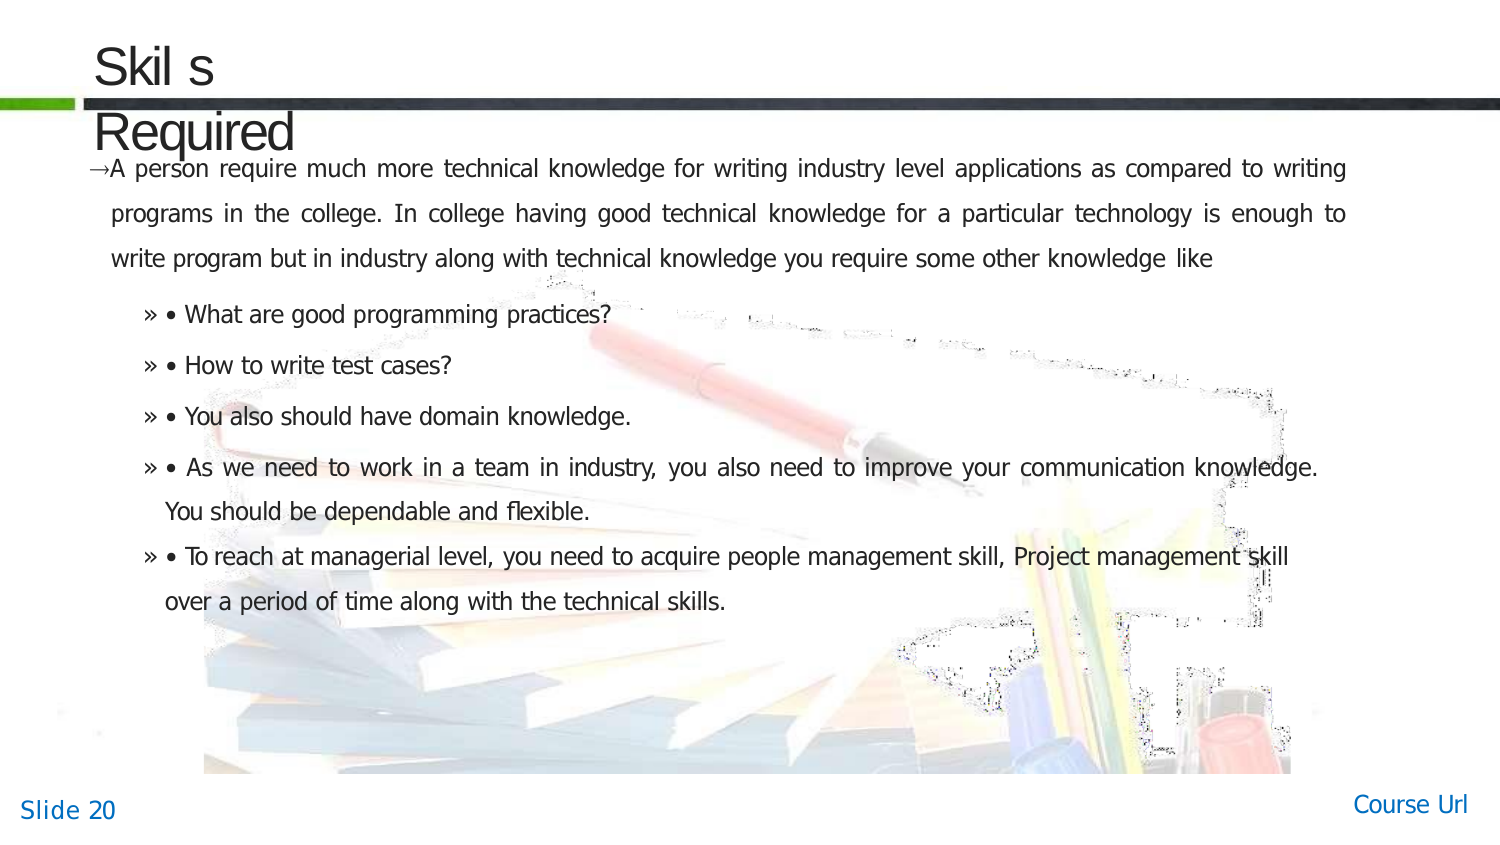

# Skil s Required

→A person require much more technical knowledge for writing industry level applications as compared to writing  programs in the college. In college having good technical knowledge for a particular technology is enough to  write program but in industry along with technical knowledge you require some other knowledge like

» • What are good programming practices?
» • How to write test cases?
» • You also should have domain knowledge.
» • As we need to work in a team in industry, you also need to improve your communication knowledge.
You should be dependable and flexible.
» • To reach at managerial level, you need to acquire people management skill, Project management skill
over a period of time along with the technical skills.
Course Url
Slide 20